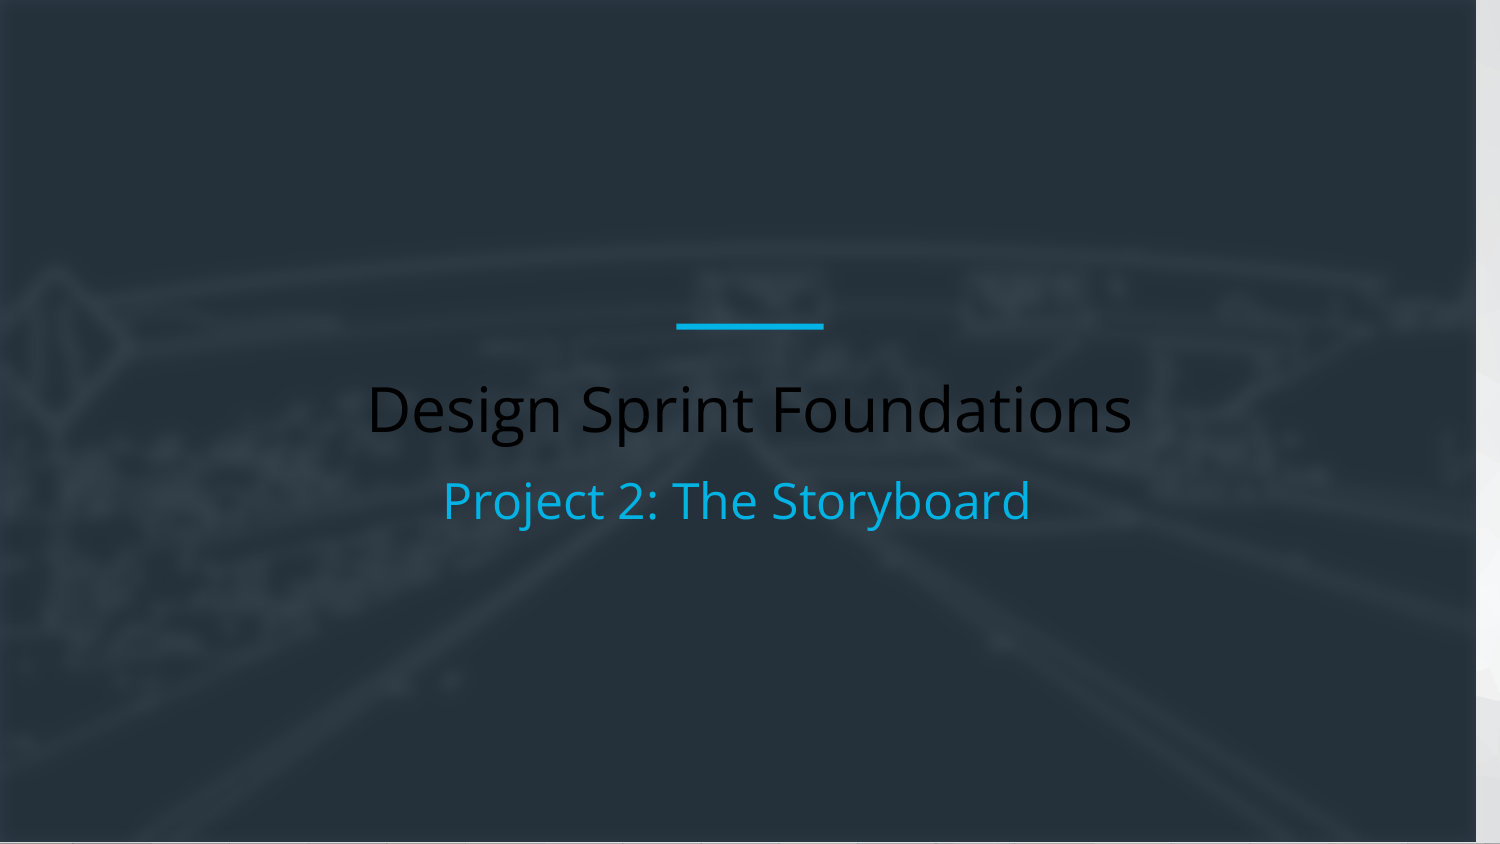

Design Sprint Foundations
Project 2: The Storyboard